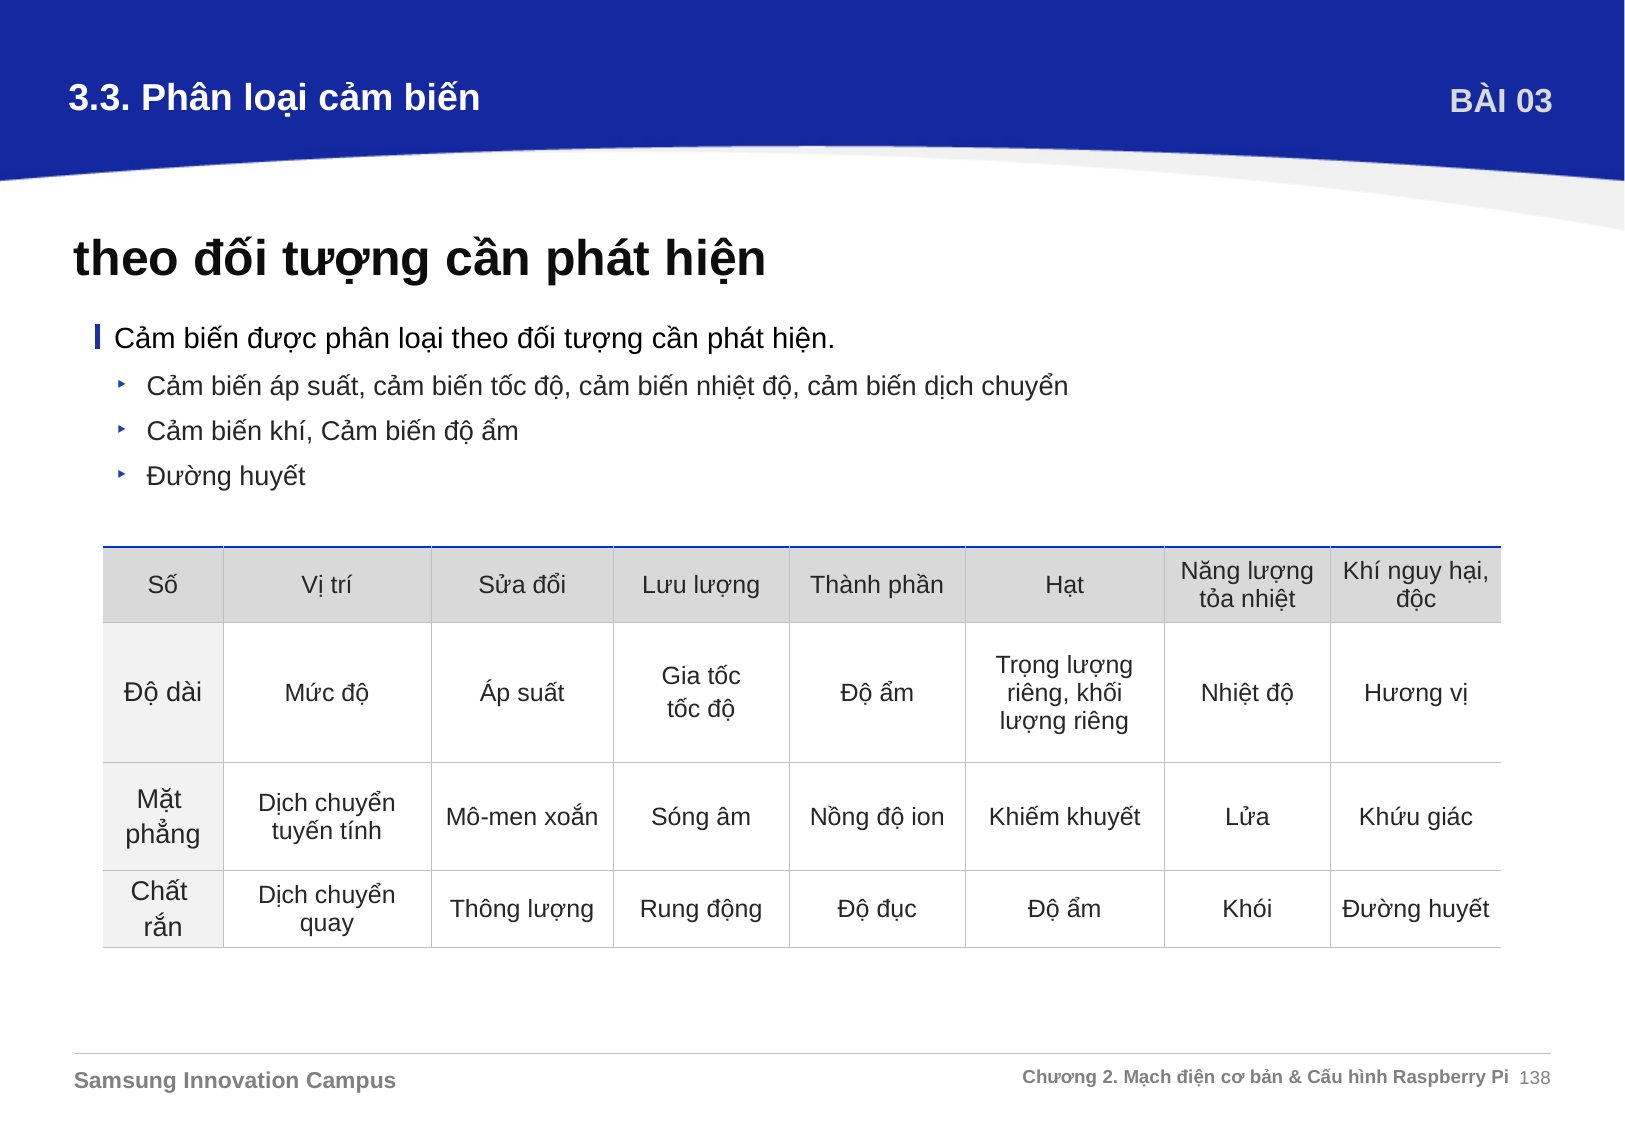

3.3. Phân loại cảm biến
BÀI 03
theo đối tượng cần phát hiện
Cảm biến được phân loại theo đối tượng cần phát hiện.
Cảm biến áp suất, cảm biến tốc độ, cảm biến nhiệt độ, cảm biến dịch chuyển
Cảm biến khí, Cảm biến độ ẩm
Đường huyết
| Số | Vị trí | Sửa đổi | Lưu lượng | Thành phần | Hạt | Năng lượng tỏa nhiệt | Khí nguy hại, độc |
| --- | --- | --- | --- | --- | --- | --- | --- |
| Độ dài | Mức độ | Áp suất | Gia tốc tốc độ | Độ ẩm | Trọng lượng riêng, khối lượng riêng | Nhiệt độ | Hương vị |
| Mặt phẳng | Dịch chuyển tuyến tính | Mô-men xoắn | Sóng âm | Nồng độ ion | Khiếm khuyết | Lửa | Khứu giác |
| Chất rắn | Dịch chuyển quay | Thông lượng | Rung động | Độ đục | Độ ẩm | Khói | Đường huyết |